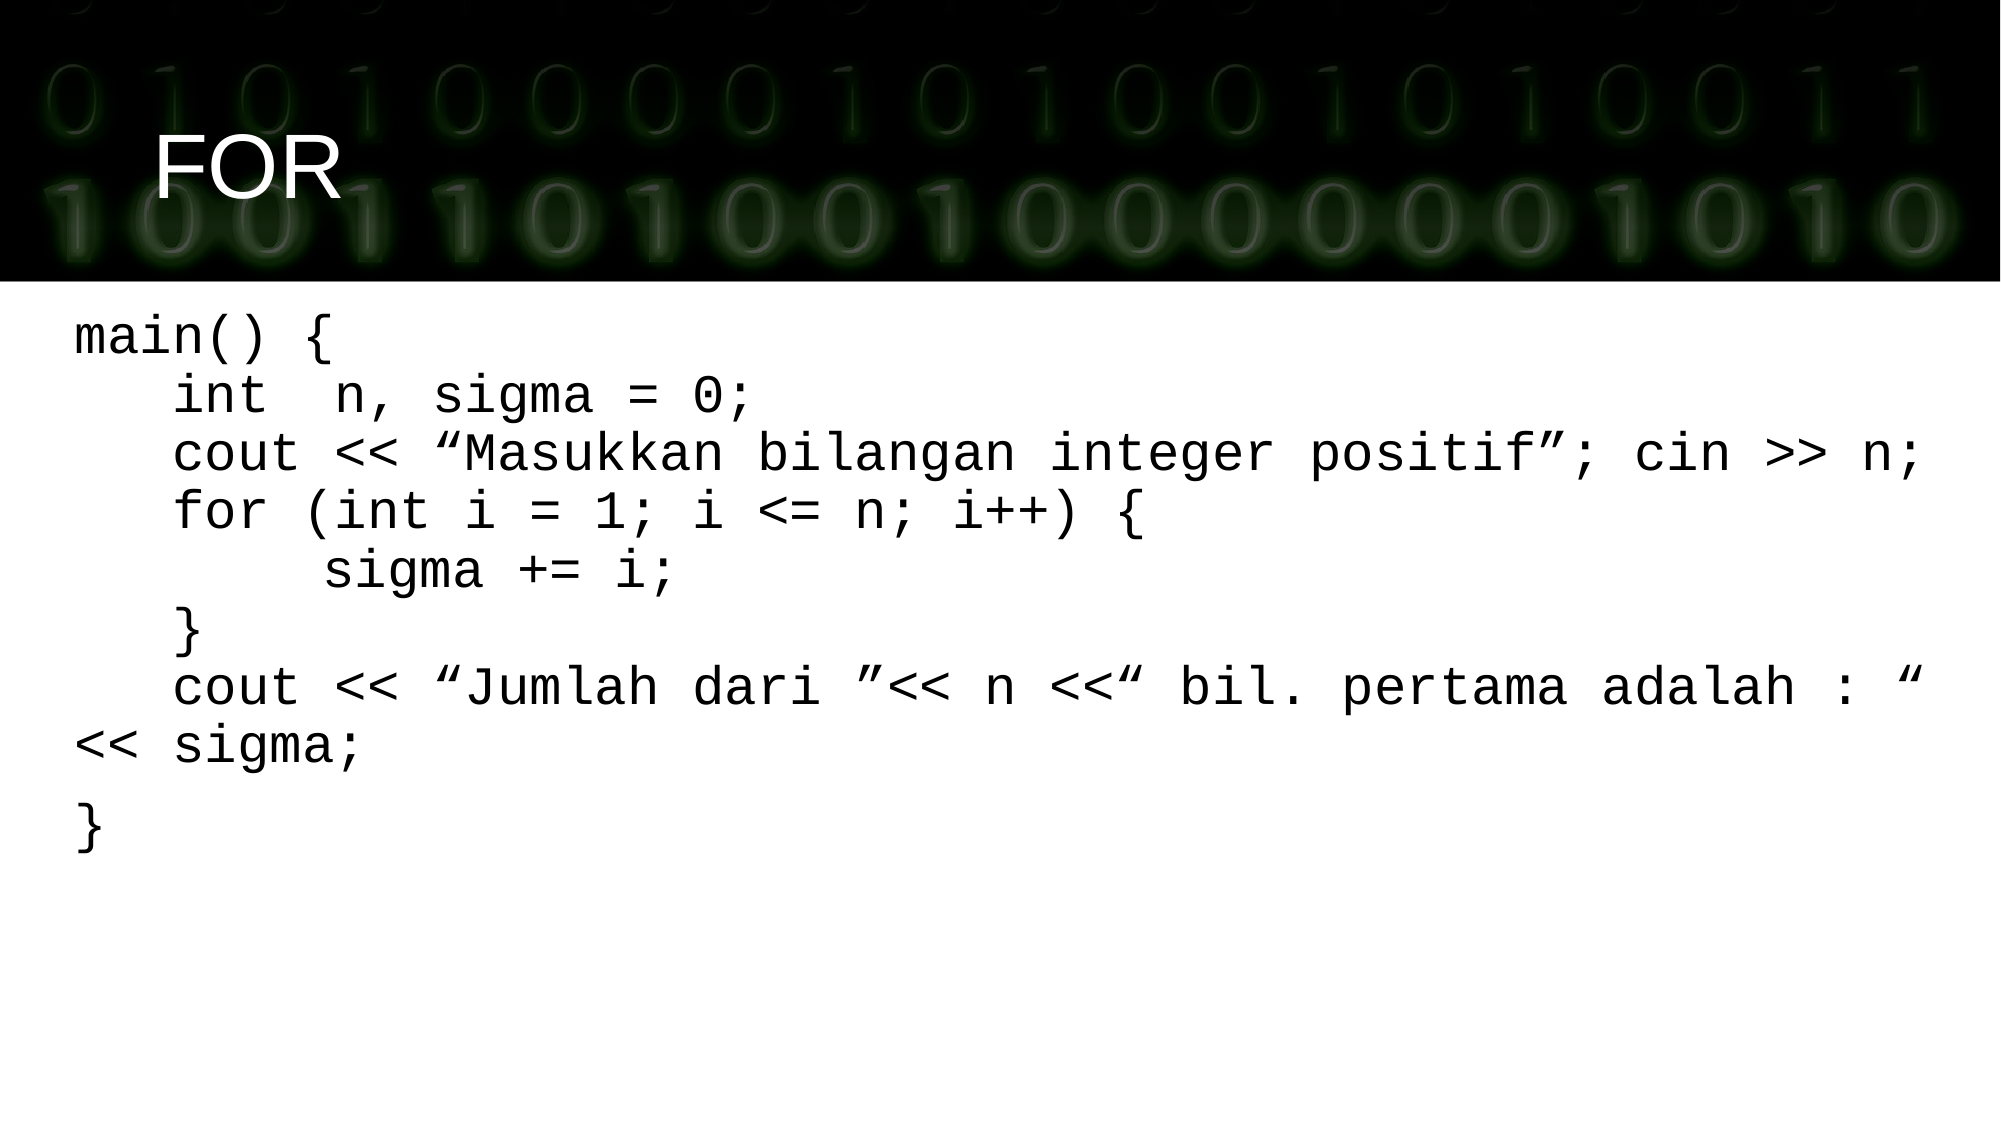

FOR
main() {
   int  n, sigma = 0;
   cout << “Masukkan bilangan integer positif”; cin >> n;
   for (int i = 1; i <= n; i++) {
	   sigma += i;
   }
   cout << “Jumlah dari ”<< n <<“ bil. pertama adalah : “ << sigma;
}